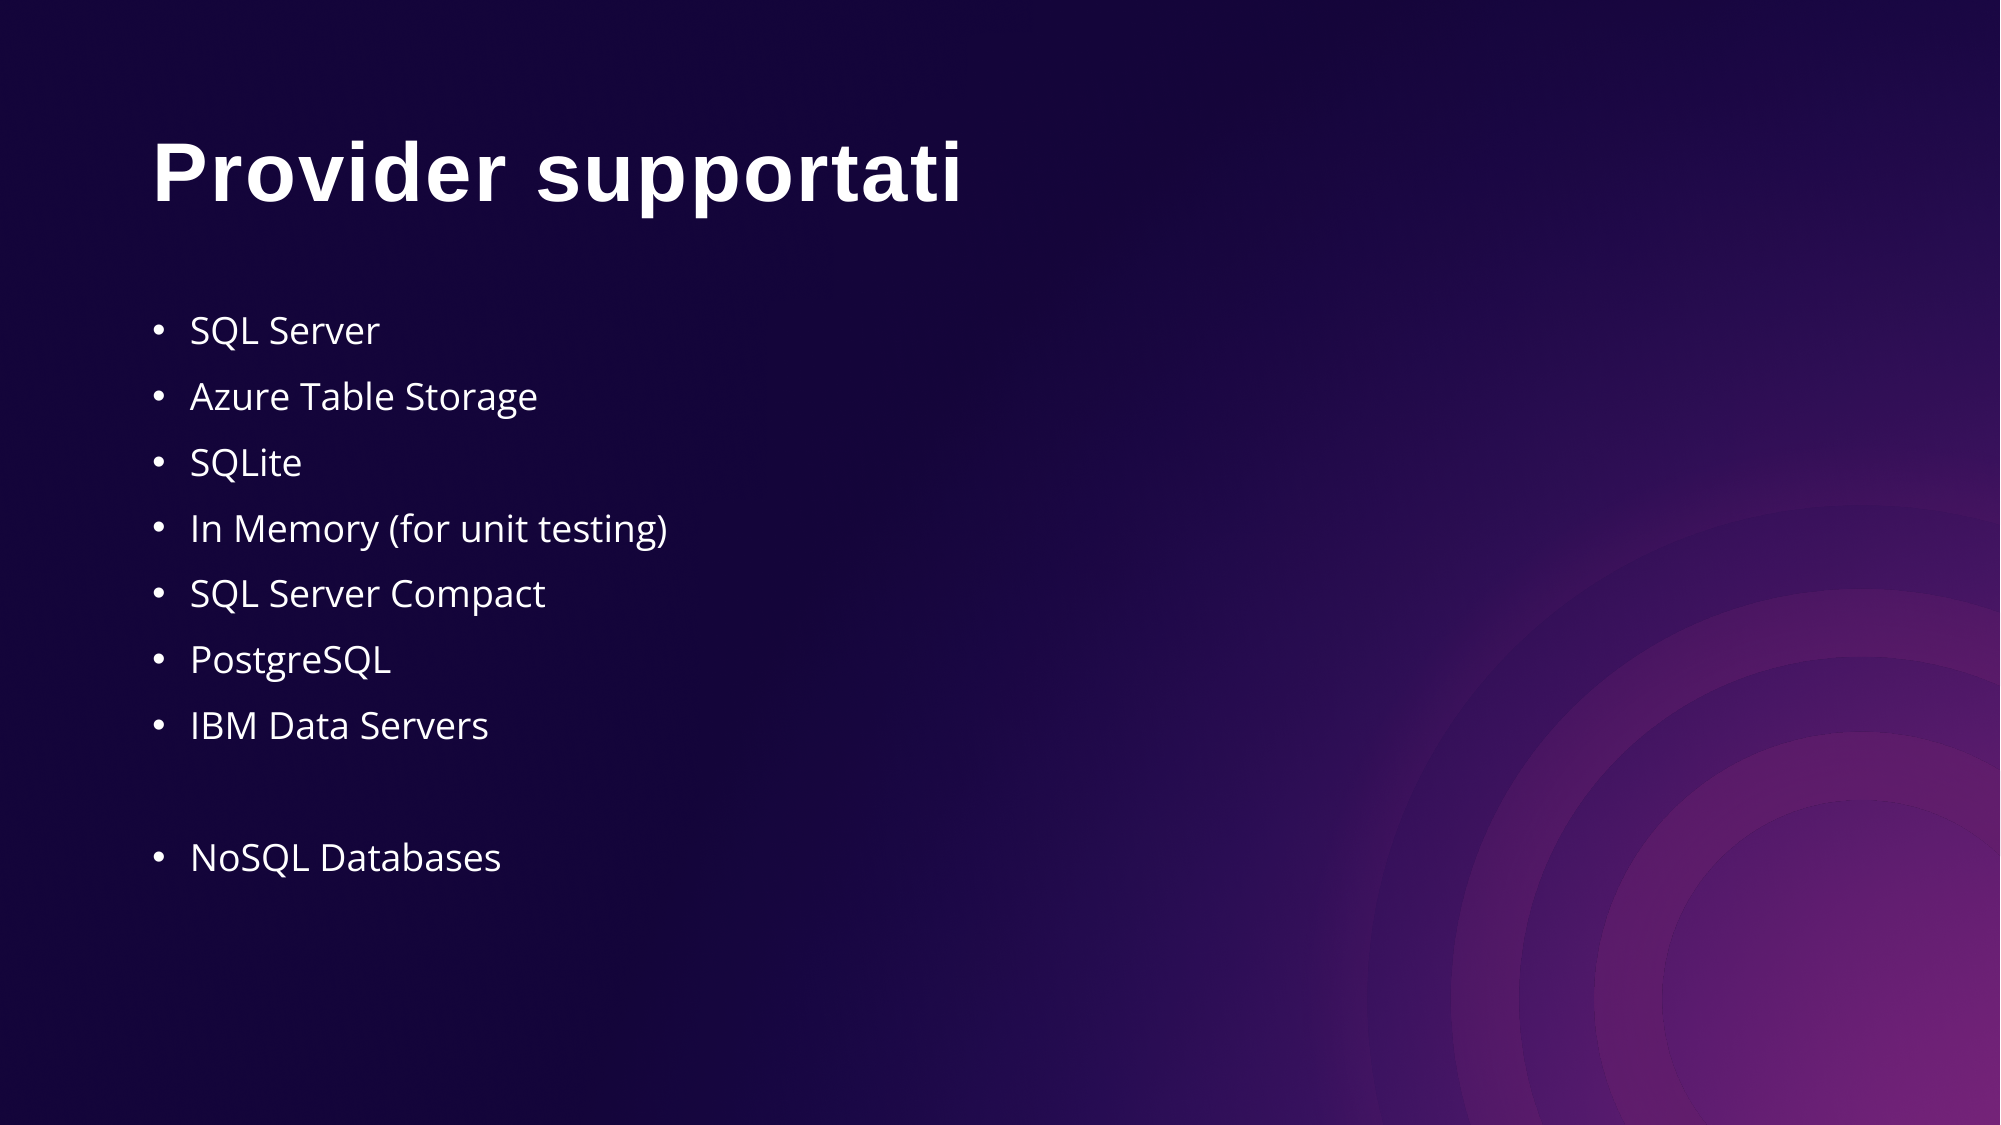

# Provider supportati
SQL Server
Azure Table Storage
SQLite
In Memory (for unit testing)
SQL Server Compact
PostgreSQL
IBM Data Servers

NoSQL Databases